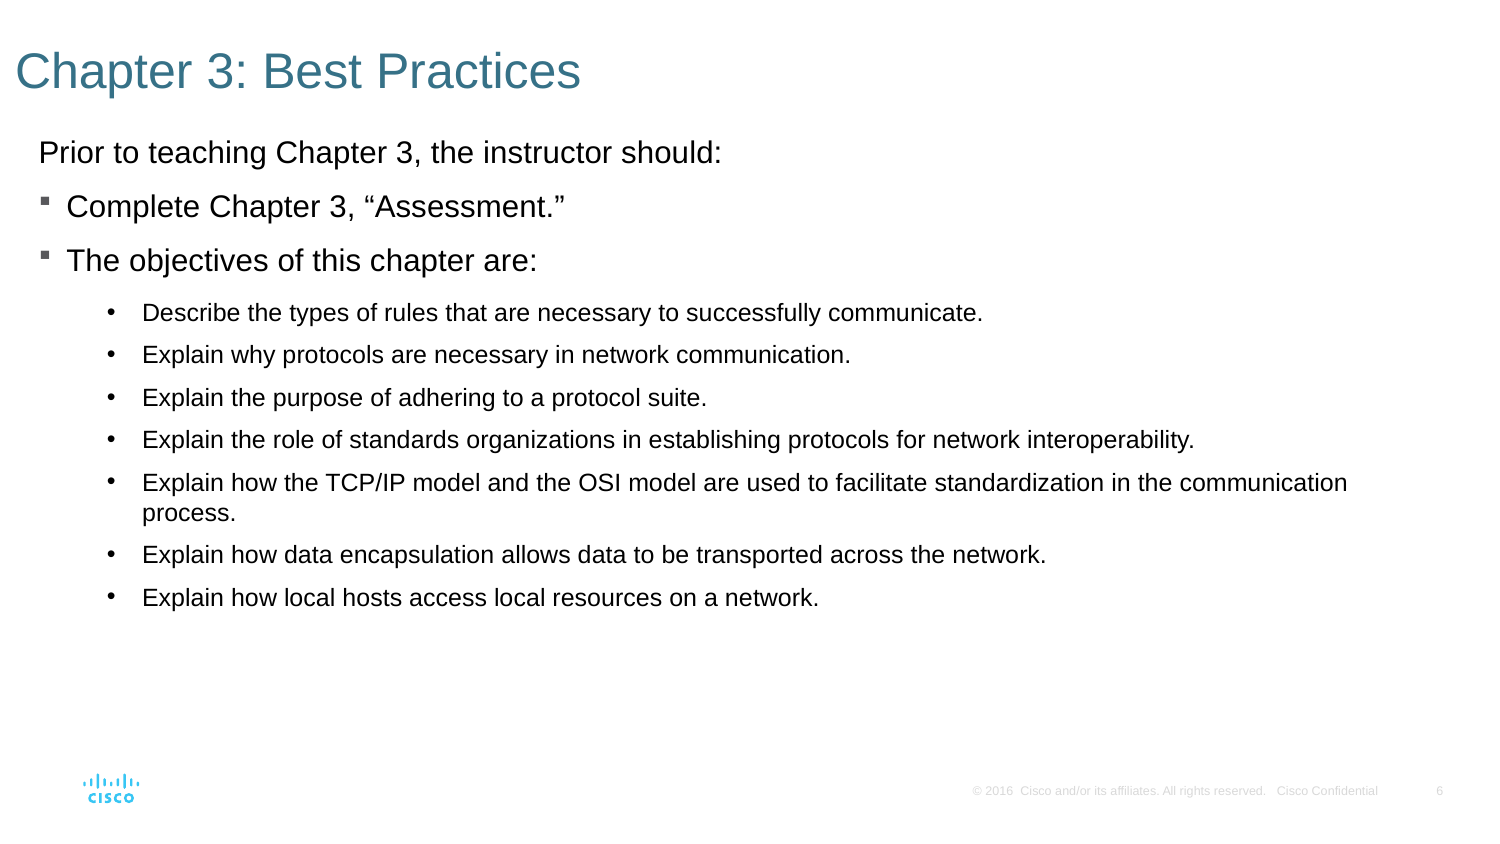

# Chapter 3: Best Practices
Prior to teaching Chapter 3, the instructor should:
Complete Chapter 3, “Assessment.”
The objectives of this chapter are:
Describe the types of rules that are necessary to successfully communicate.
Explain why protocols are necessary in network communication.
Explain the purpose of adhering to a protocol suite.
Explain the role of standards organizations in establishing protocols for network interoperability.
Explain how the TCP/IP model and the OSI model are used to facilitate standardization in the communication process.
Explain how data encapsulation allows data to be transported across the network.
Explain how local hosts access local resources on a network.